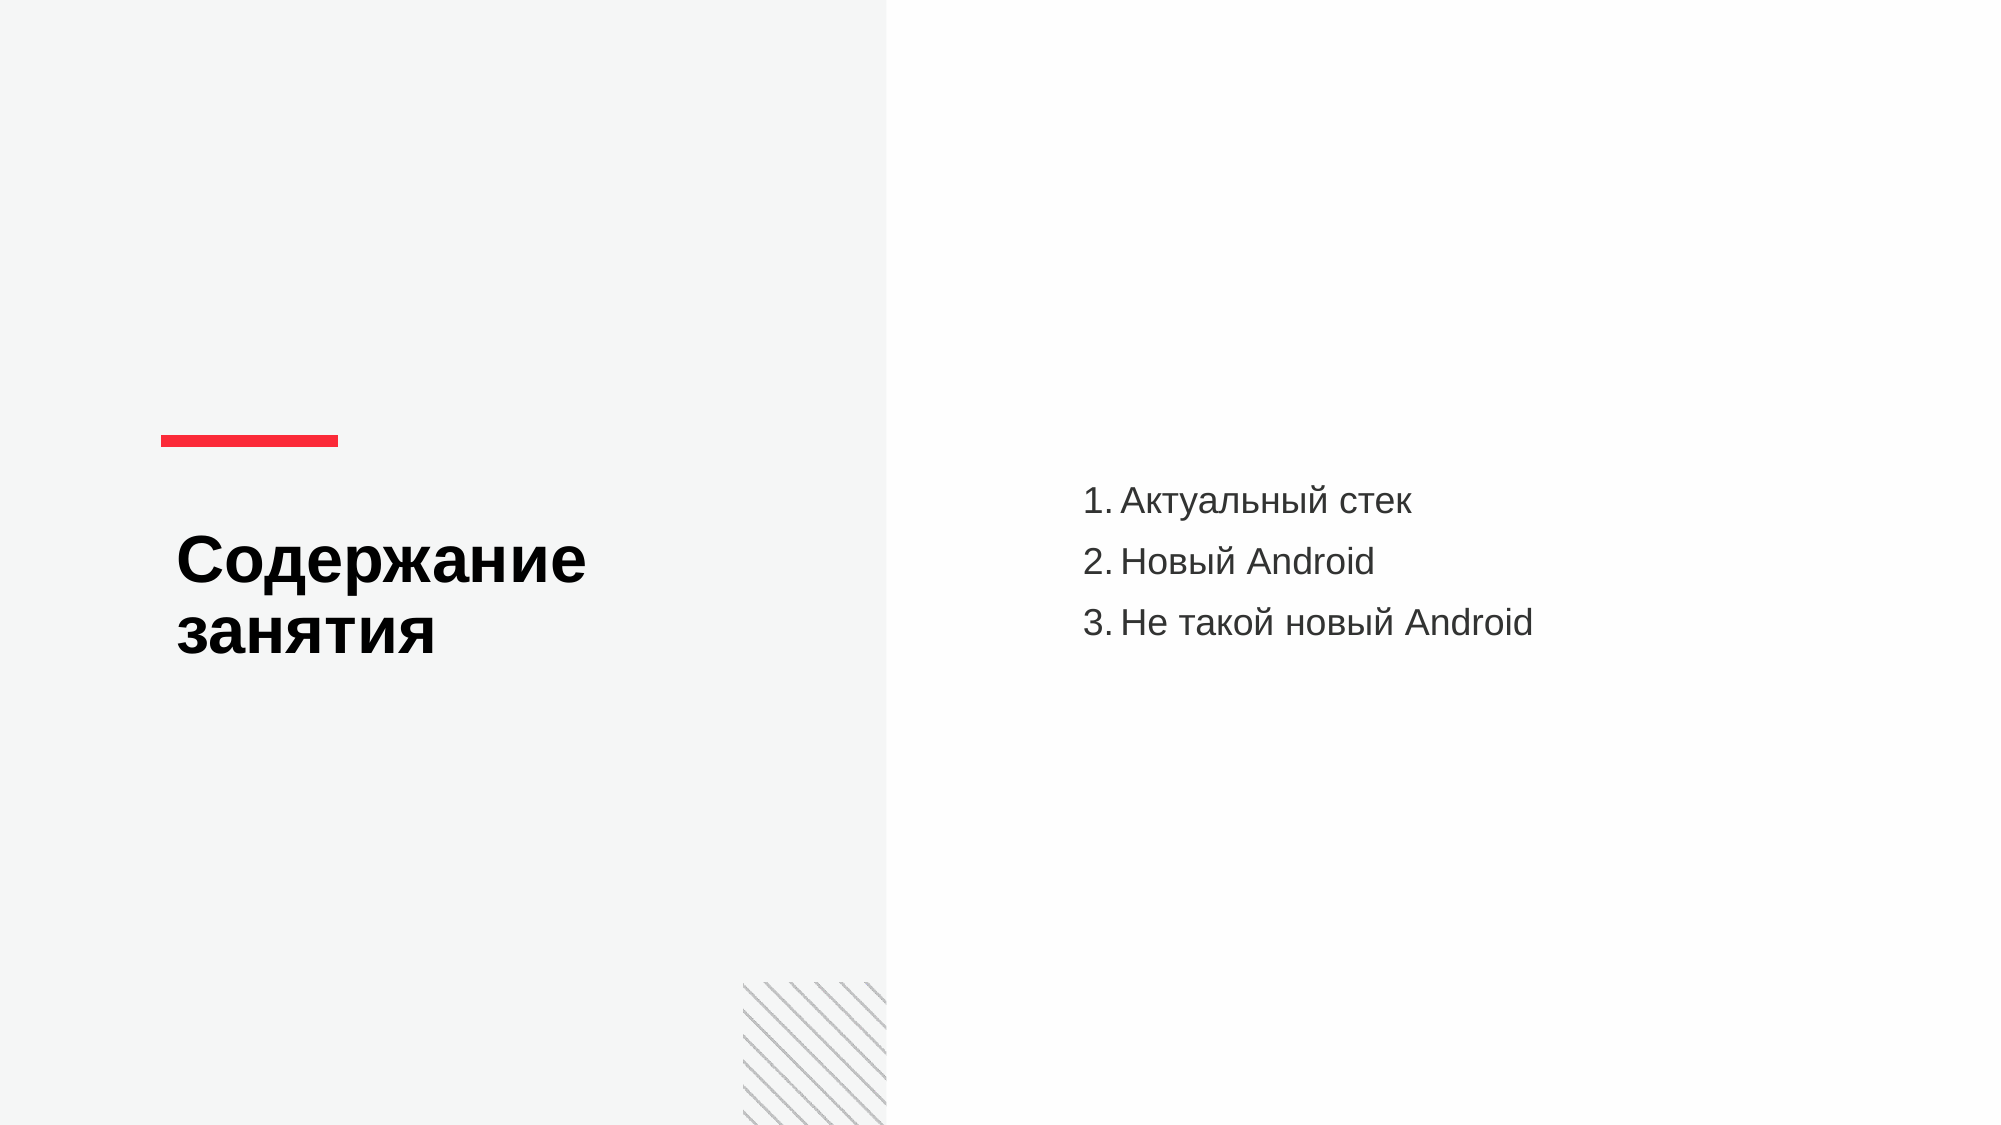

Актуальный стек
Новый Android
Не такой новый Android
Содержание занятия